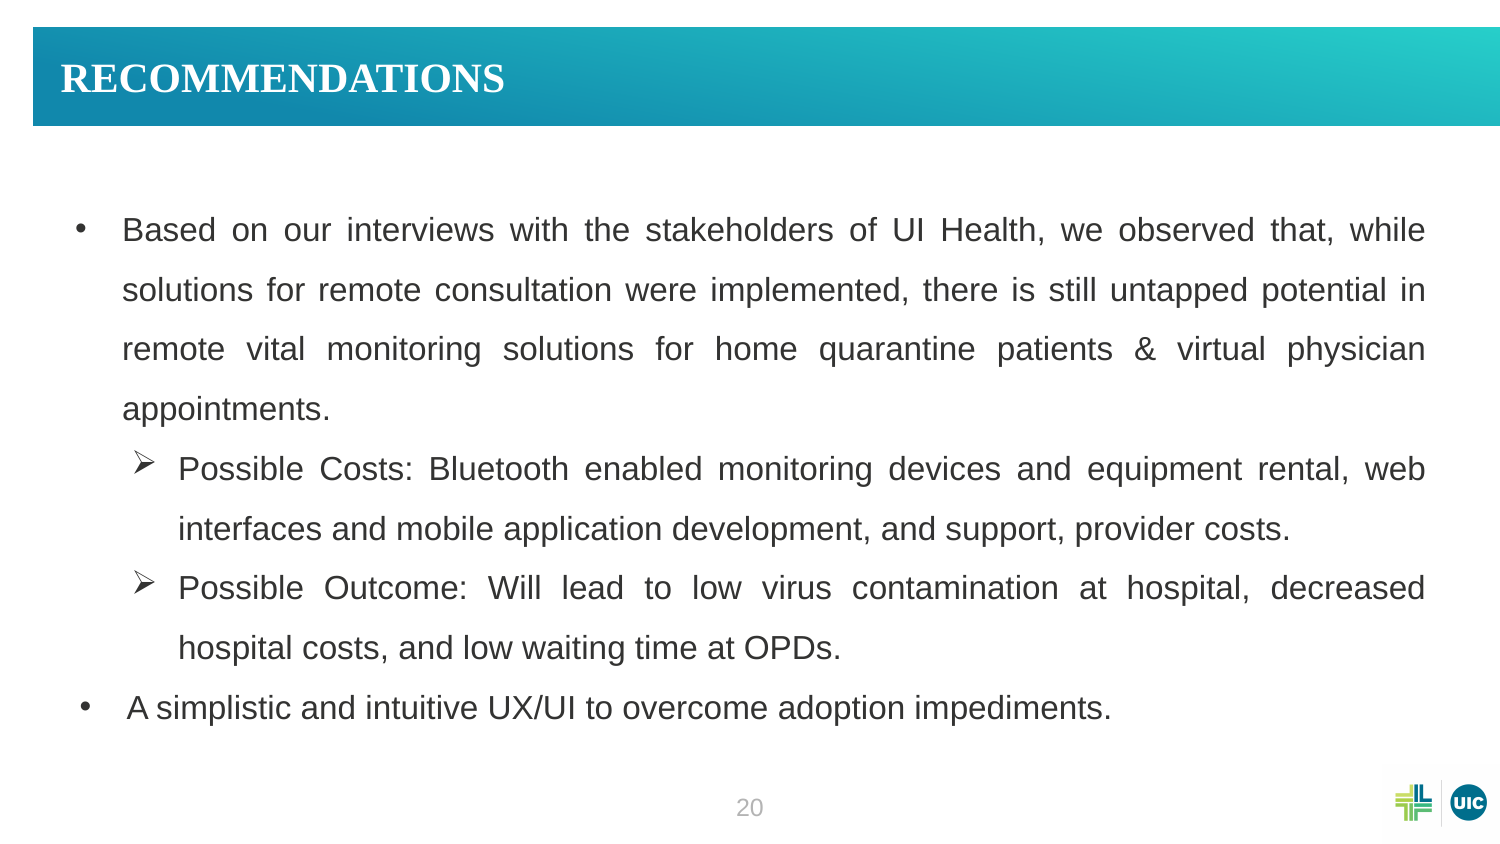

# Recommendations
Based on our interviews with the stakeholders of UI Health, we observed that, while solutions for remote consultation were implemented, there is still untapped potential in remote vital monitoring solutions for home quarantine patients & virtual physician appointments.
Possible Costs: Bluetooth enabled monitoring devices and equipment rental, web interfaces and mobile application development, and support, provider costs.
Possible Outcome: Will lead to low virus contamination at hospital, decreased hospital costs, and low waiting time at OPDs.
A simplistic and intuitive UX/UI to overcome adoption impediments.
20